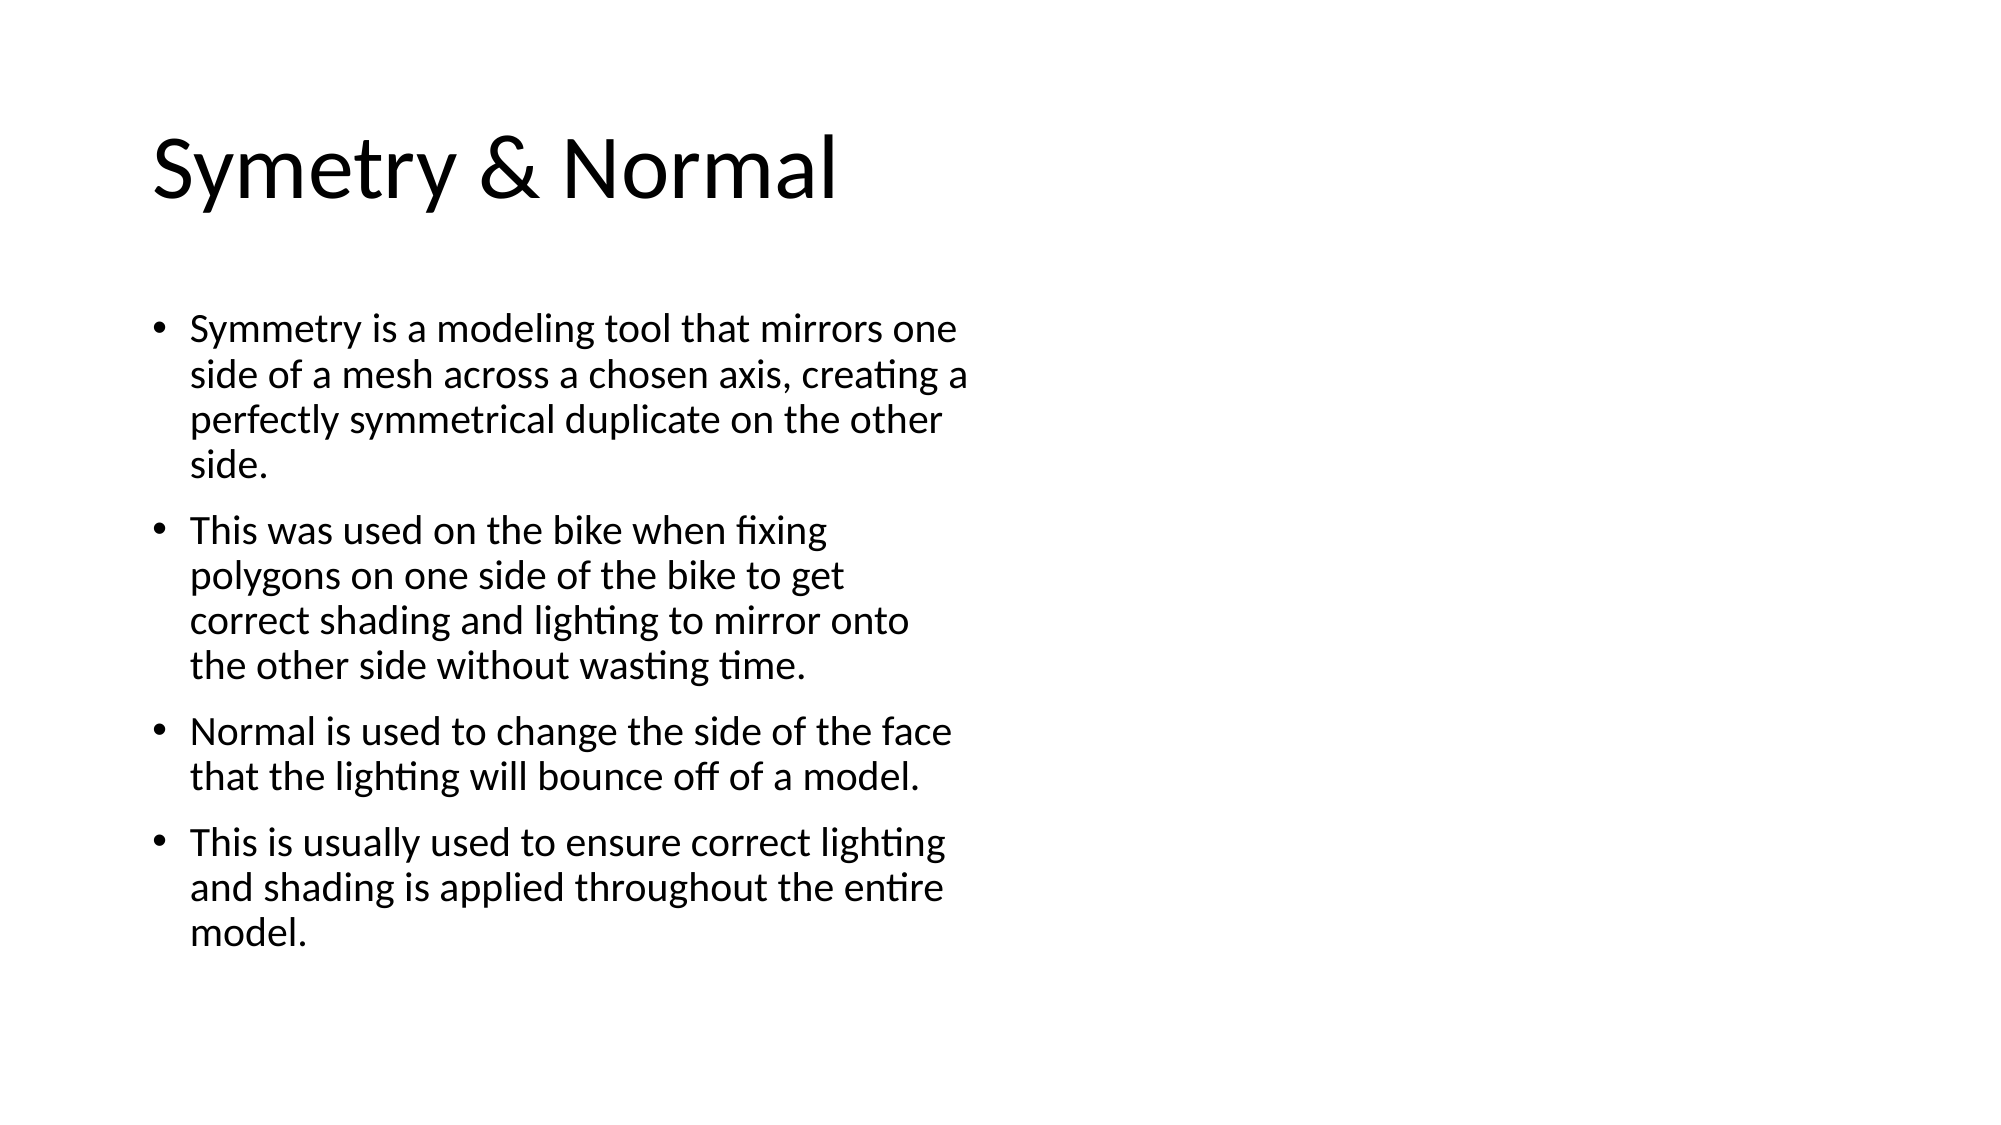

# Symetry & Normal
Symmetry is a modeling tool that mirrors one side of a mesh across a chosen axis, creating a perfectly symmetrical duplicate on the other side.
This was used on the bike when fixing polygons on one side of the bike to get correct shading and lighting to mirror onto the other side without wasting time.
Normal is used to change the side of the face that the lighting will bounce off of a model.
This is usually used to ensure correct lighting and shading is applied throughout the entire model.